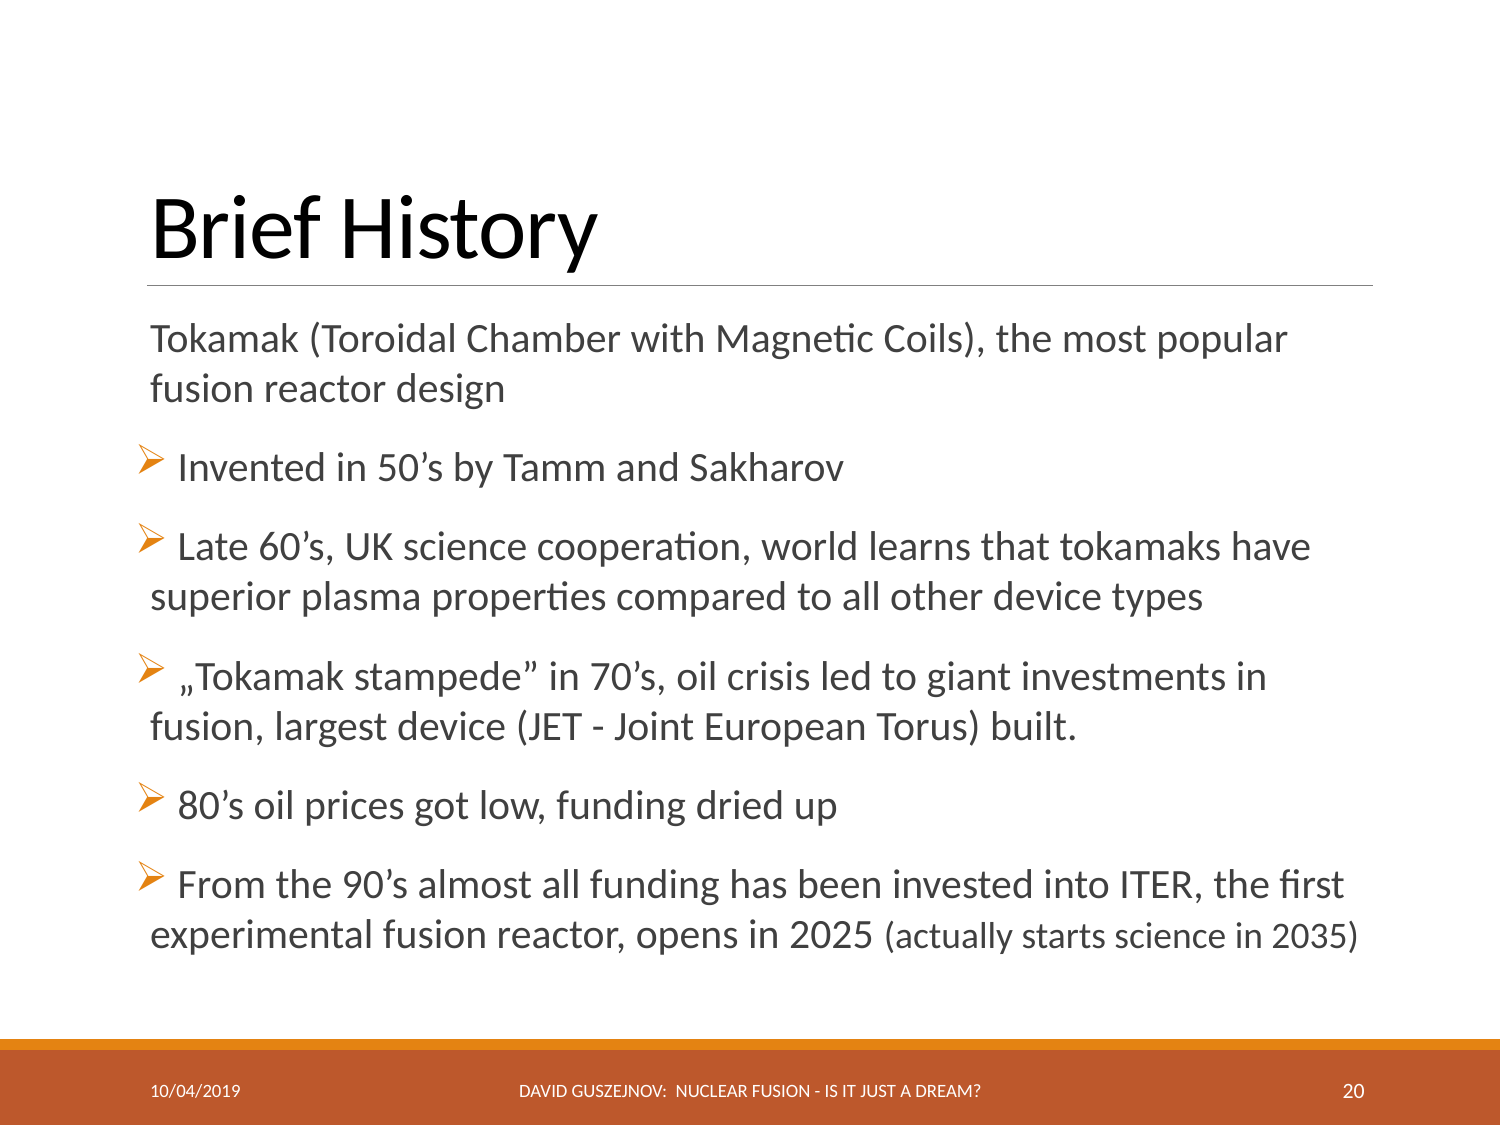

# Brief History

Tokamak (Toroidal Chamber with Magnetic Coils), the most popular fusion reactor design
 Invented in 50’s by Tamm and Sakharov
 Late 60’s, UK science cooperation, world learns that tokamaks have superior plasma properties compared to all other device types
 „Tokamak stampede” in 70’s, oil crisis led to giant investments in fusion, largest device (JET - Joint European Torus) built.
 80’s oil prices got low, funding dried up
 From the 90’s almost all funding has been invested into ITER, the first experimental fusion reactor, opens in 2025 (actually starts science in 2035)

10/04/2019
David Guszejnov:  Nuclear Fusion - Is it just a dream?
20